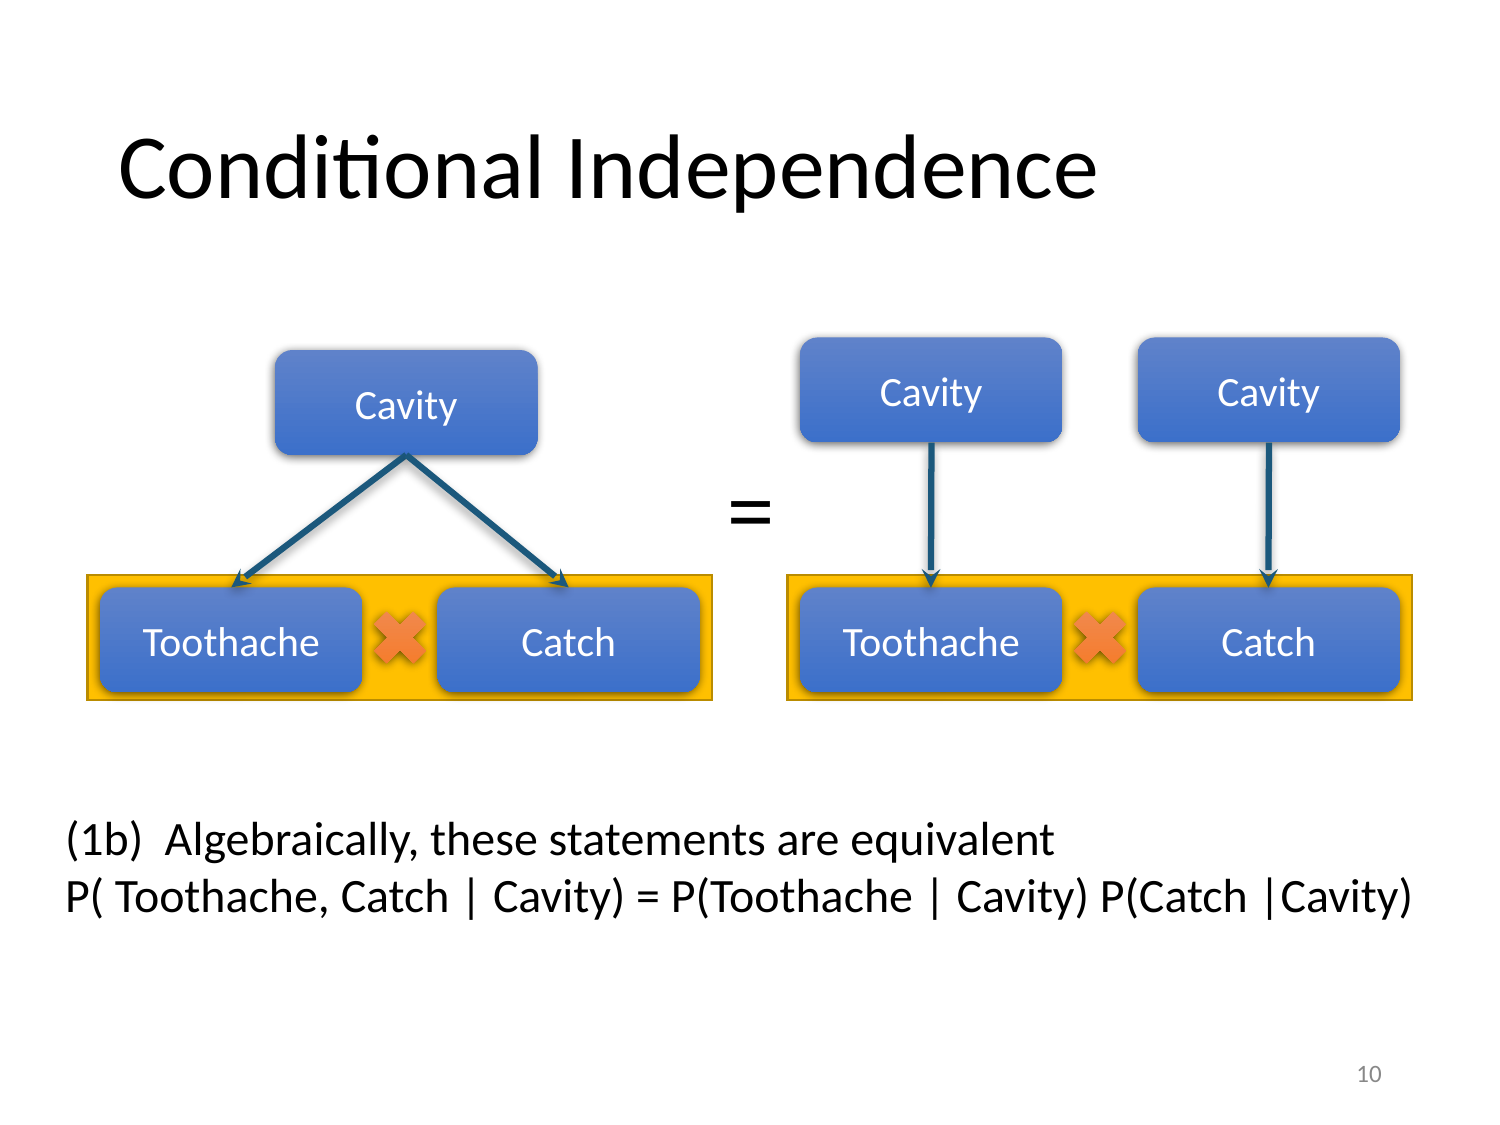

# Conditional Independence
Cavity
Cavity
Cavity
=

Toothache
Catch
Toothache
Catch

(1b)  Algebraically, these statements are equivalent
P( Toothache, Catch | Cavity) = P(Toothache | Cavity) P(Catch |Cavity)
10